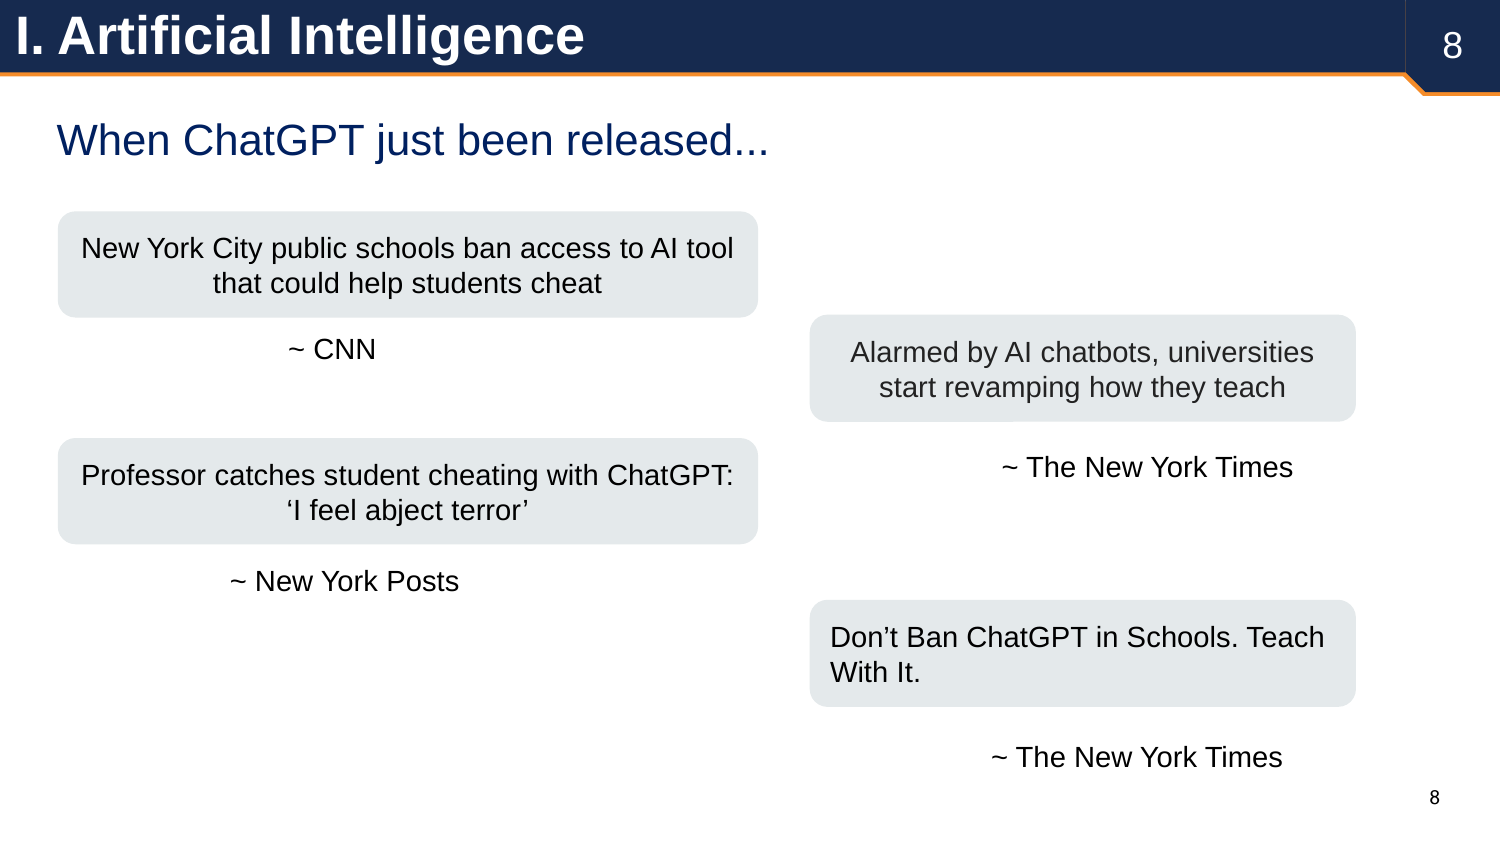

I. Artificial Intelligence
8
When ChatGPT just been released...
New York City public schools ban access to AI tool that could help students cheat

Alarmed by AI chatbots, universities start revamping how they teach

~ CNN

Professor catches student cheating with ChatGPT: ‘I feel abject terror’

~ The New York Times
~ New York Posts

Don’t Ban ChatGPT in Schools. Teach With It.

~ The New York Times
8